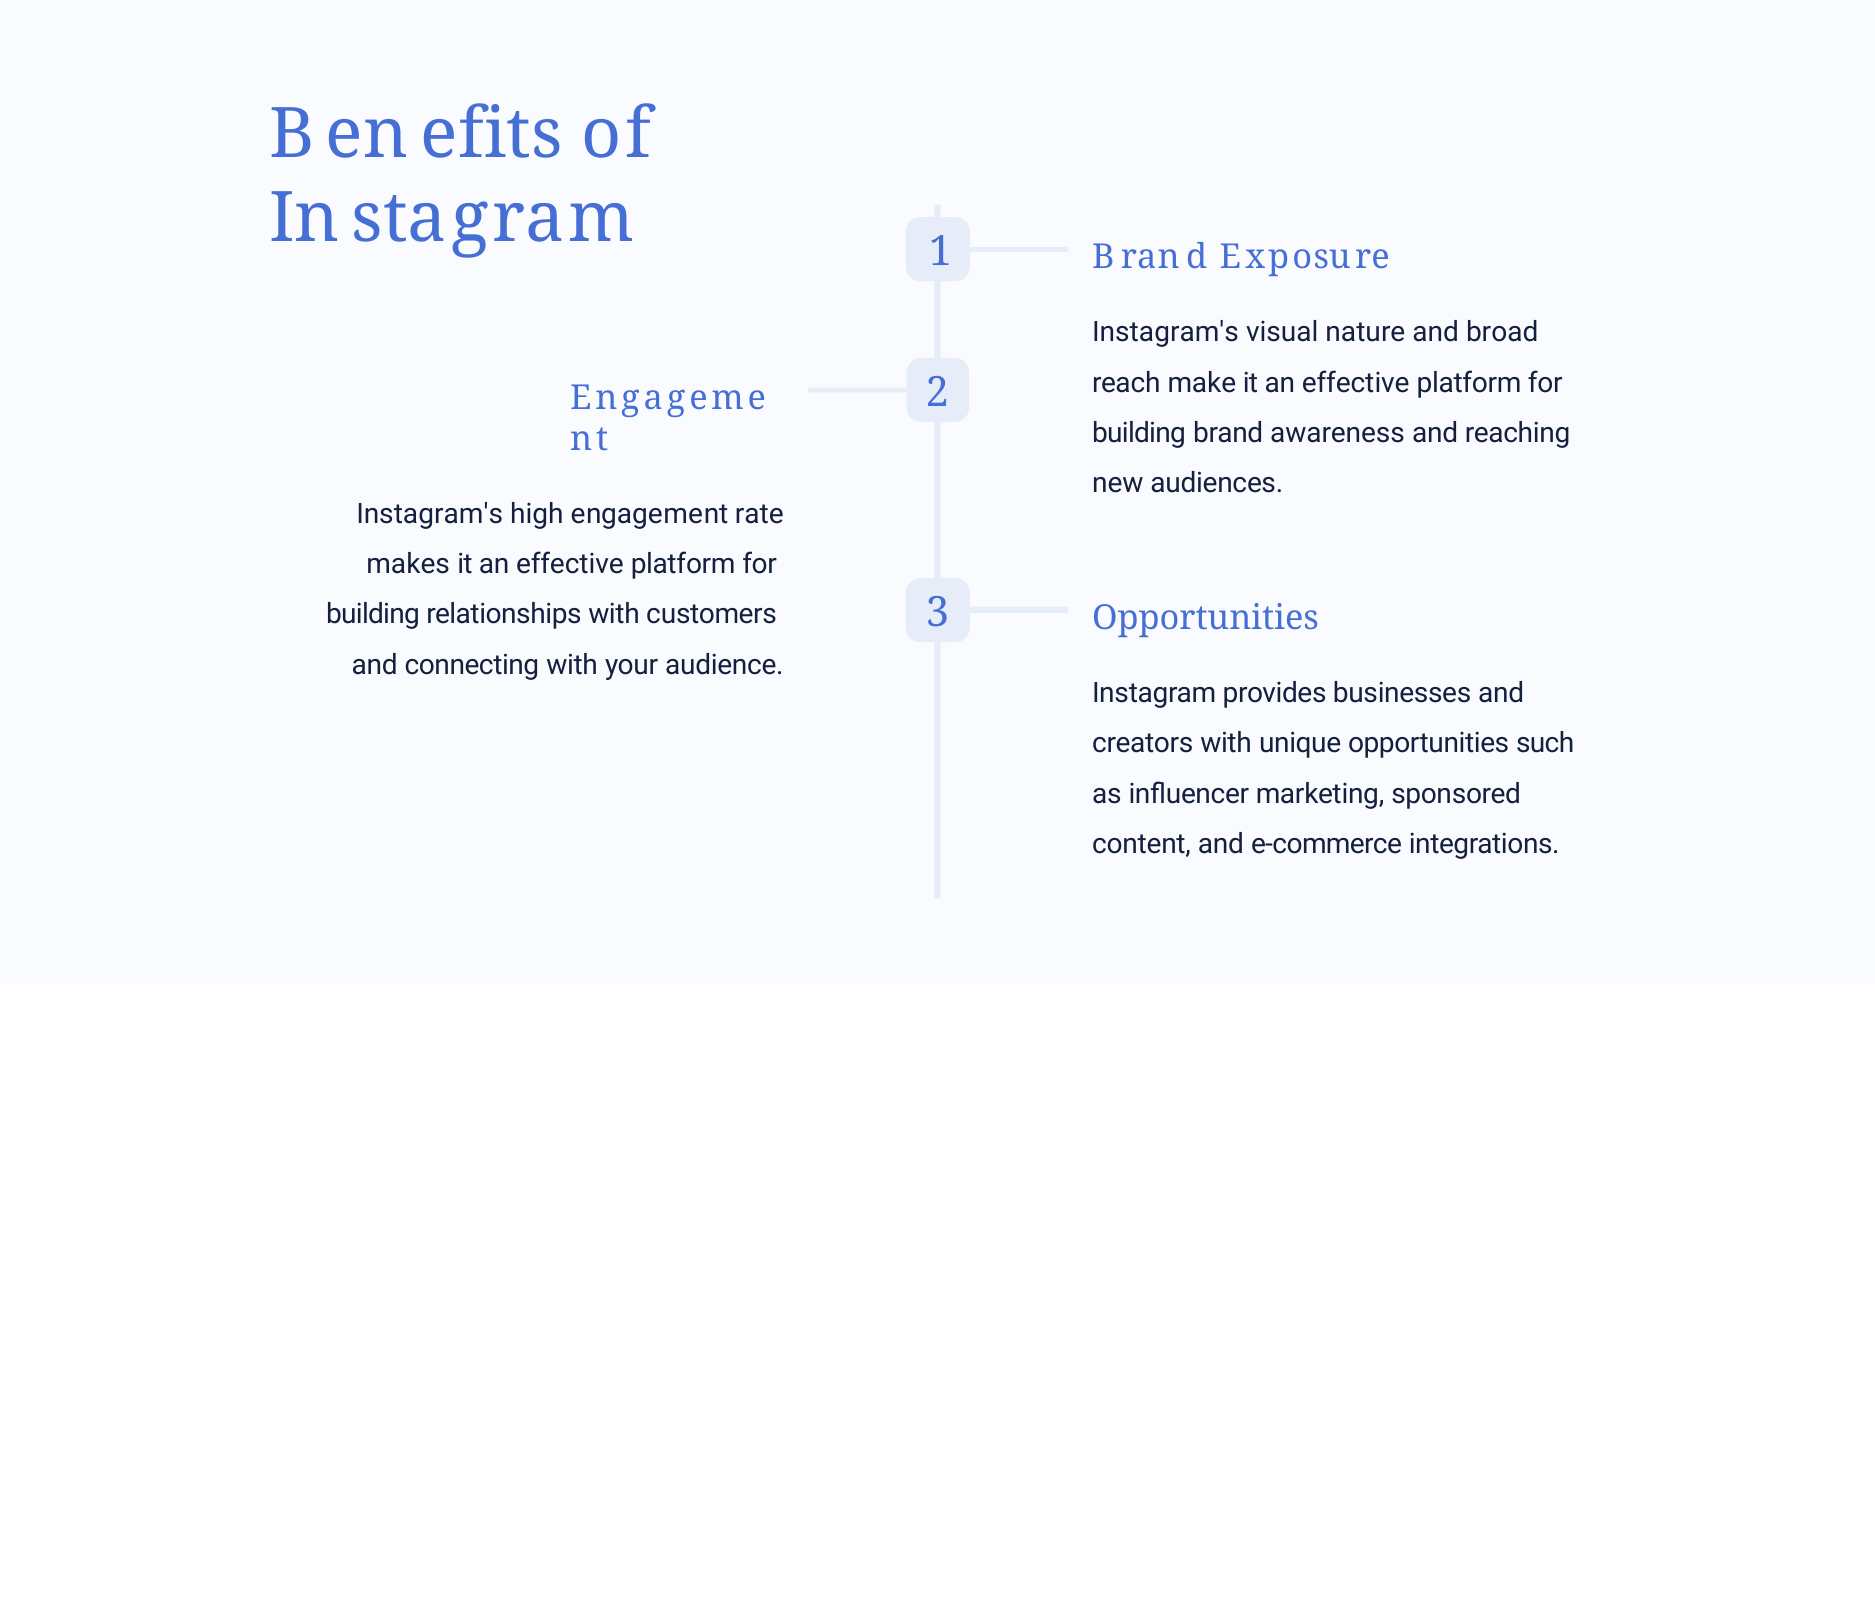

# Benefits of Instagram

1
Brand Exposure
Instagram's visual nature and broad  reach make it an effective platform for  building brand awareness and reaching  new audiences.

2
Engagement
Instagram's high engagement rate  makes it an effective platform for  building relationships with customers  and connecting with your audience.

3
Opportunities
Instagram provides businesses and  creators with unique opportunities such  as influencer marketing, sponsored  content, and e-commerce integrations.